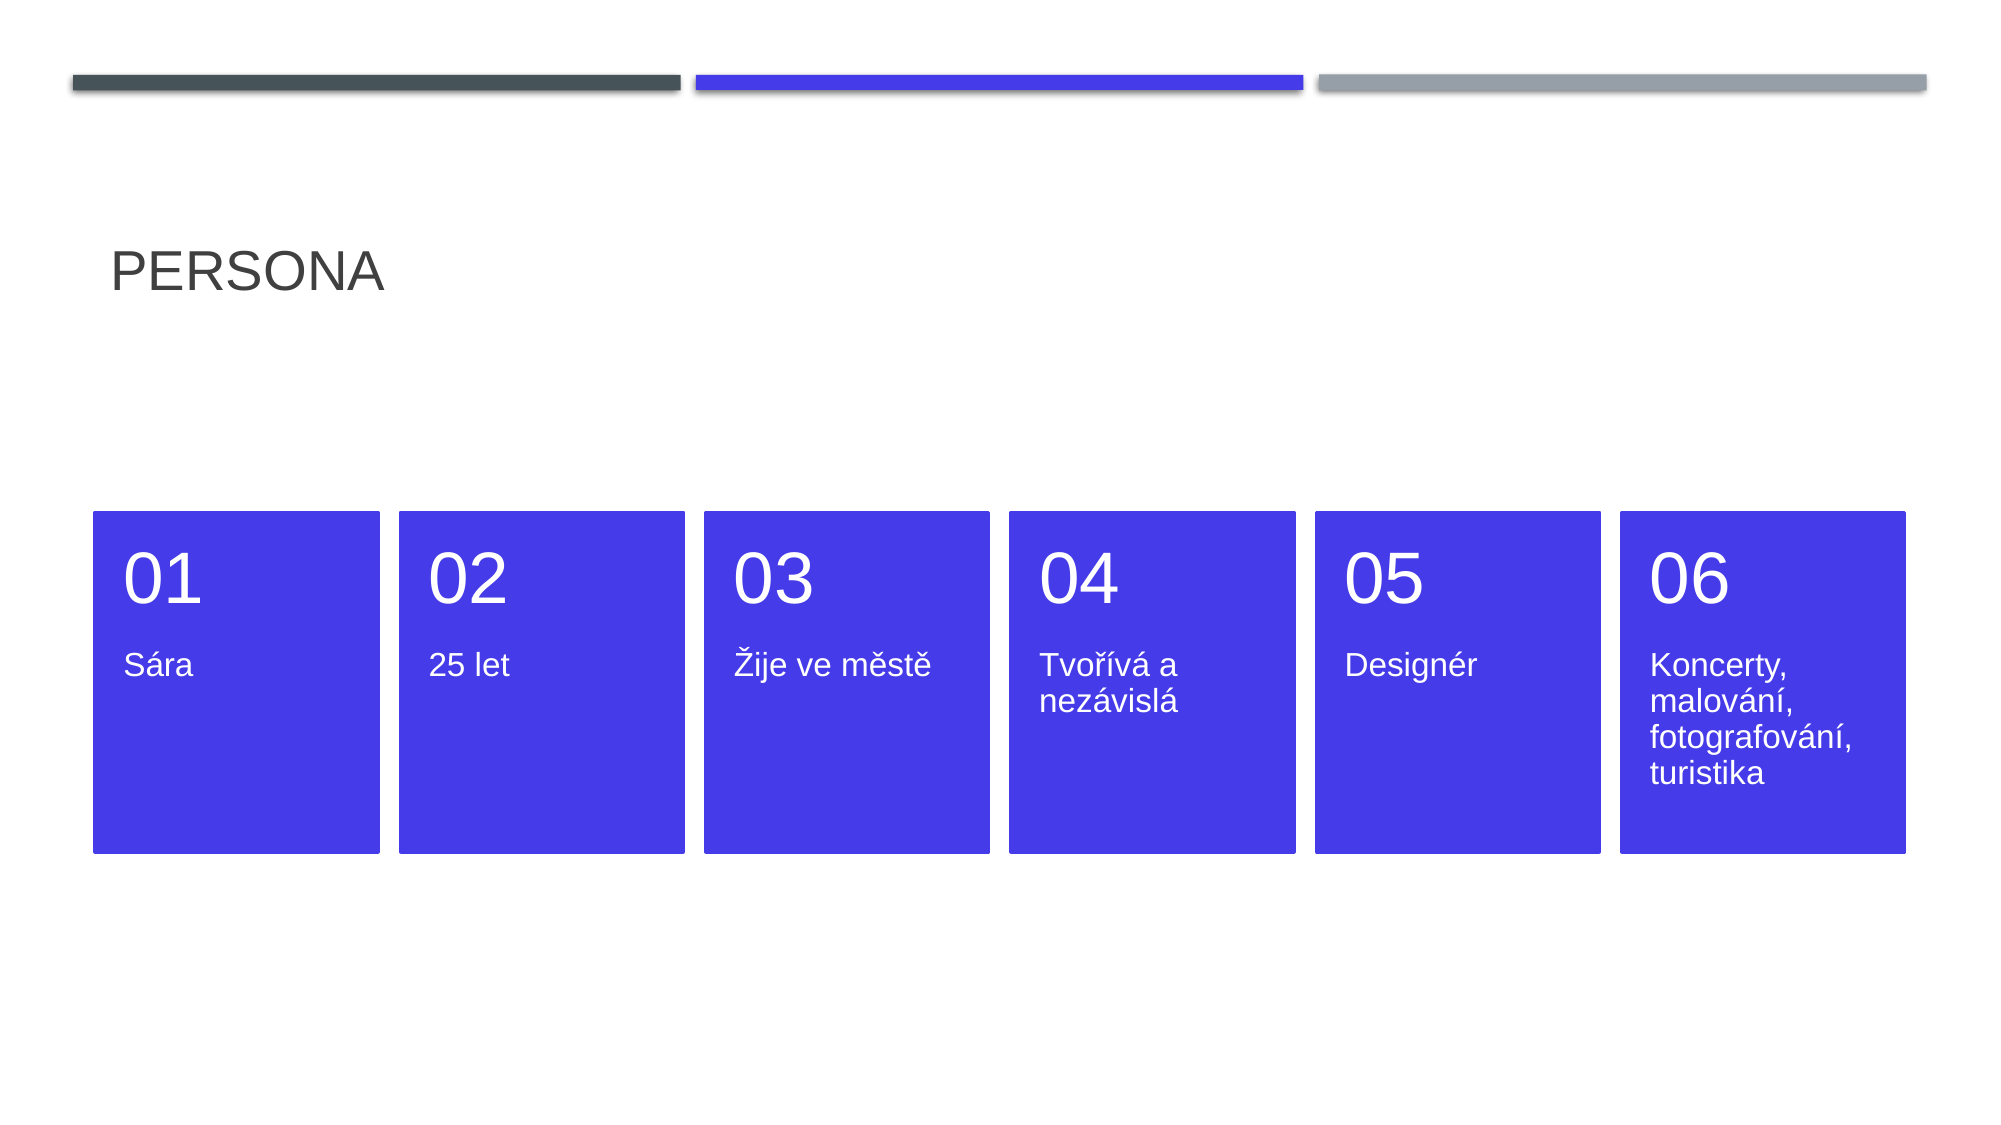

# Persona
Sára
01
25 let
02
Žije ve městě
03
Tvořívá a nezávislá
04
Designér
05
Koncerty, malování, fotografování, turistika
06